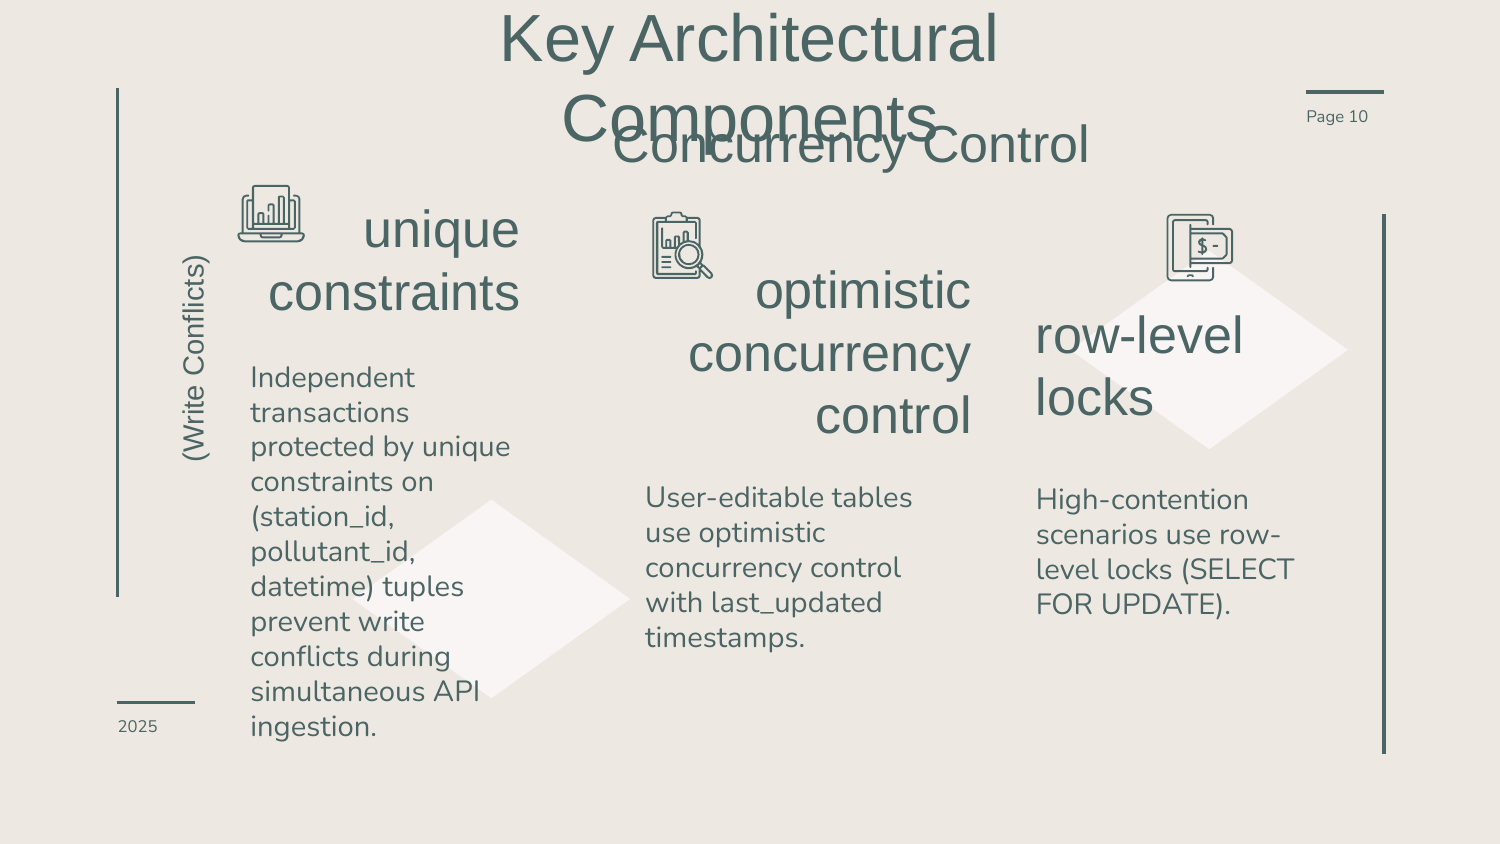

Key Architectural Components
Page 10
Concurrency Control

# unique constraints
optimistic concurrency control
(Write Conflicts)
row-level locks
Independent transactions protected by unique constraints on (station_id, pollutant_id, datetime) tuples prevent write conflicts during simultaneous API ingestion.
User-editable tables use optimistic concurrency control with last_updated timestamps.
High-contention scenarios use row-level locks (SELECT FOR UPDATE).
2025